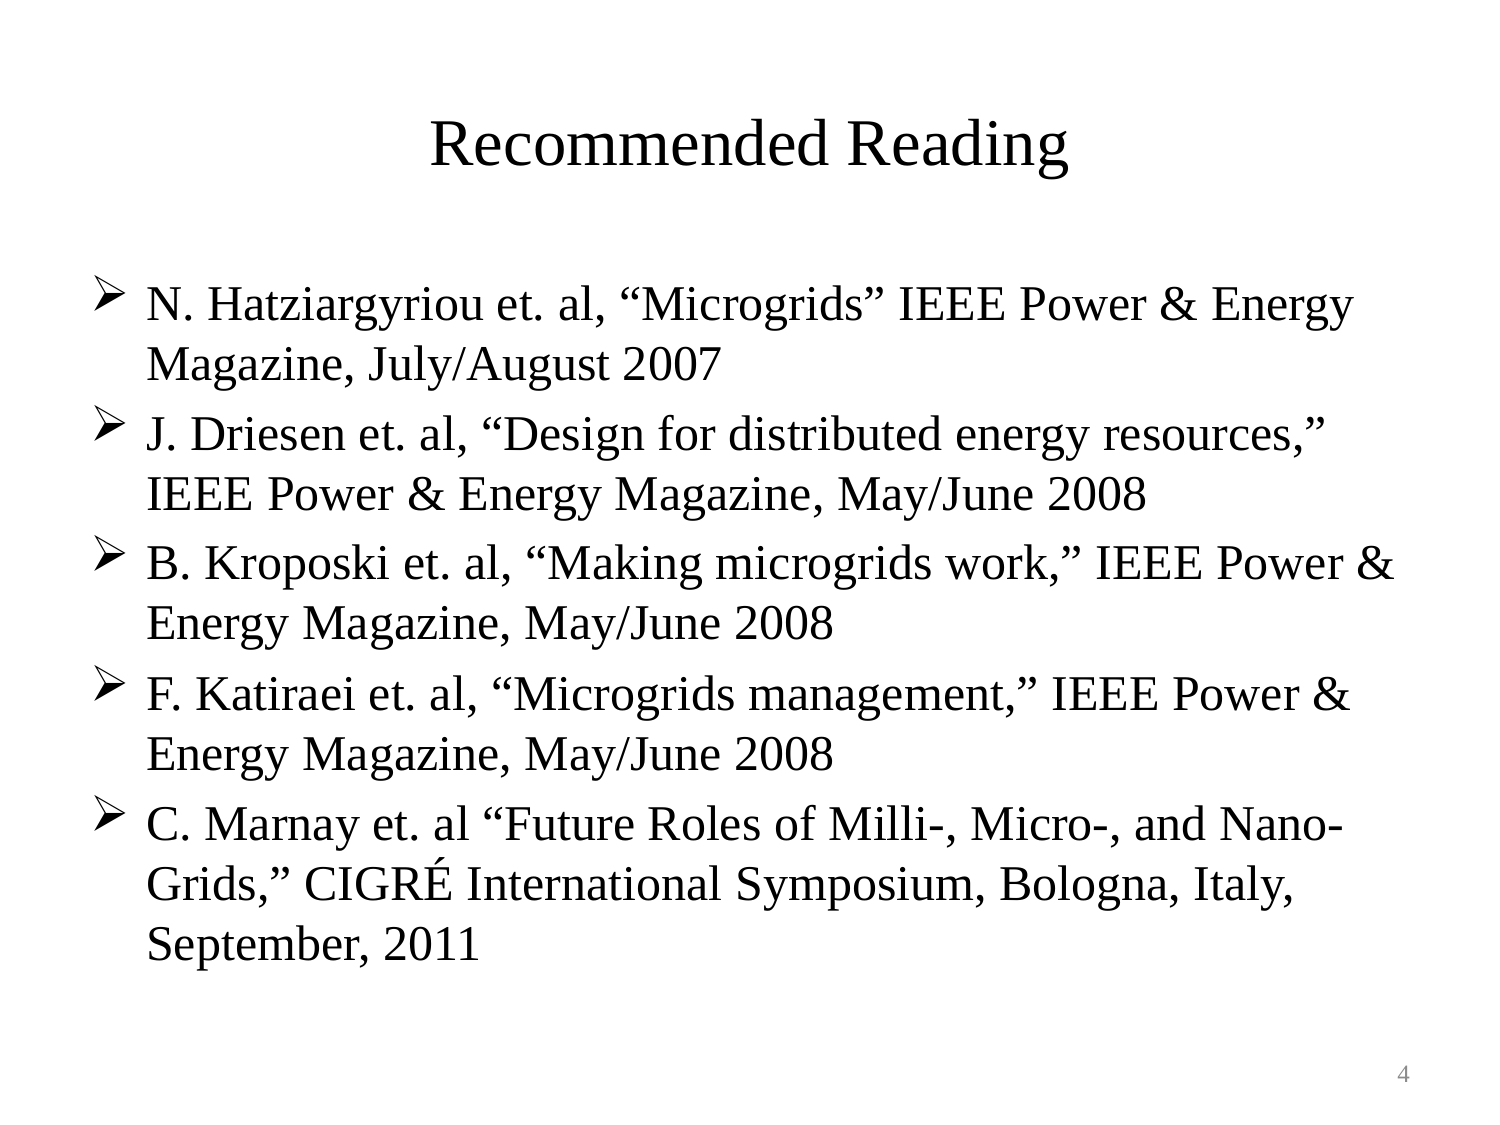

# Recommended Reading
N. Hatziargyriou et. al, “Microgrids” IEEE Power & Energy Magazine, July/August 2007
J. Driesen et. al, “Design for distributed energy resources,” IEEE Power & Energy Magazine, May/June 2008
B. Kroposki et. al, “Making microgrids work,” IEEE Power & Energy Magazine, May/June 2008
F. Katiraei et. al, “Microgrids management,” IEEE Power & Energy Magazine, May/June 2008
C. Marnay et. al “Future Roles of Milli-, Micro-, and Nano- Grids,” CIGRÉ International Symposium, Bologna, Italy, September, 2011
4